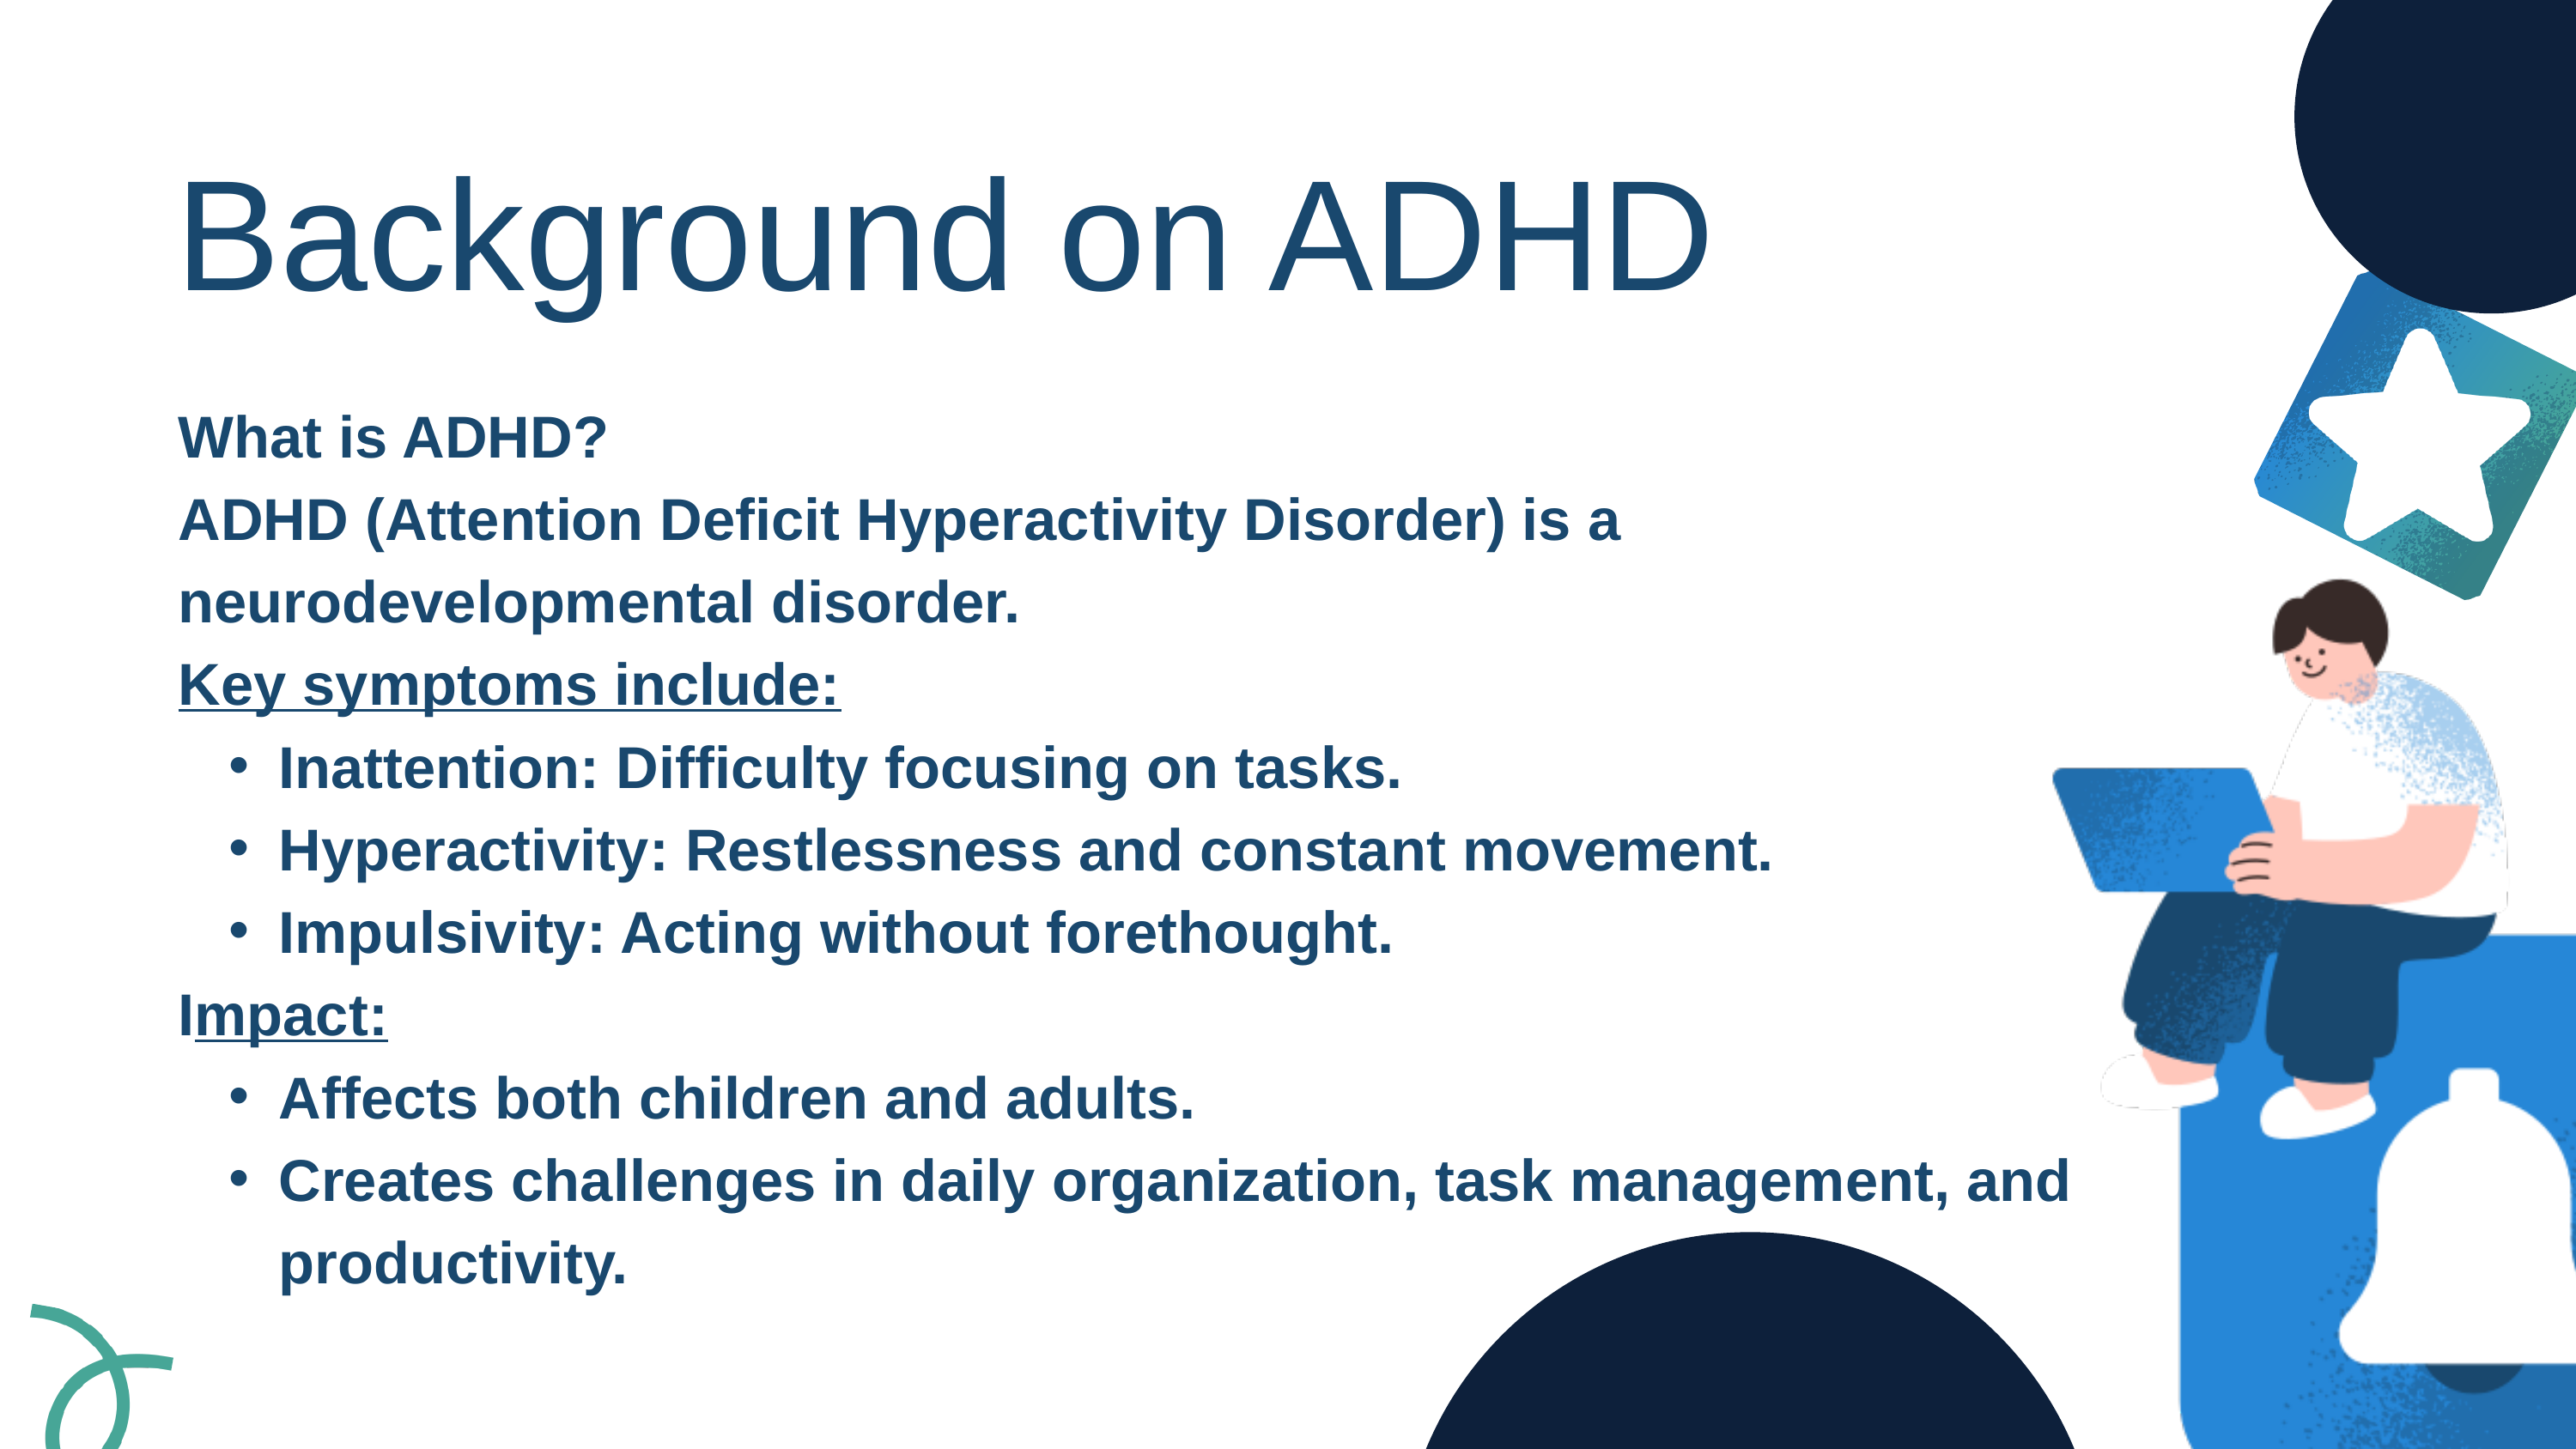

Background on ADHD

What is ADHD?
ADHD (Attention Deficit Hyperactivity Disorder) is a neurodevelopmental disorder.
Key symptoms include:
Inattention: Difficulty focusing on tasks.
Hyperactivity: Restlessness and constant movement.
Impulsivity: Acting without forethought.
Impact:
Affects both children and adults.
Creates challenges in daily organization, task management, and productivity.